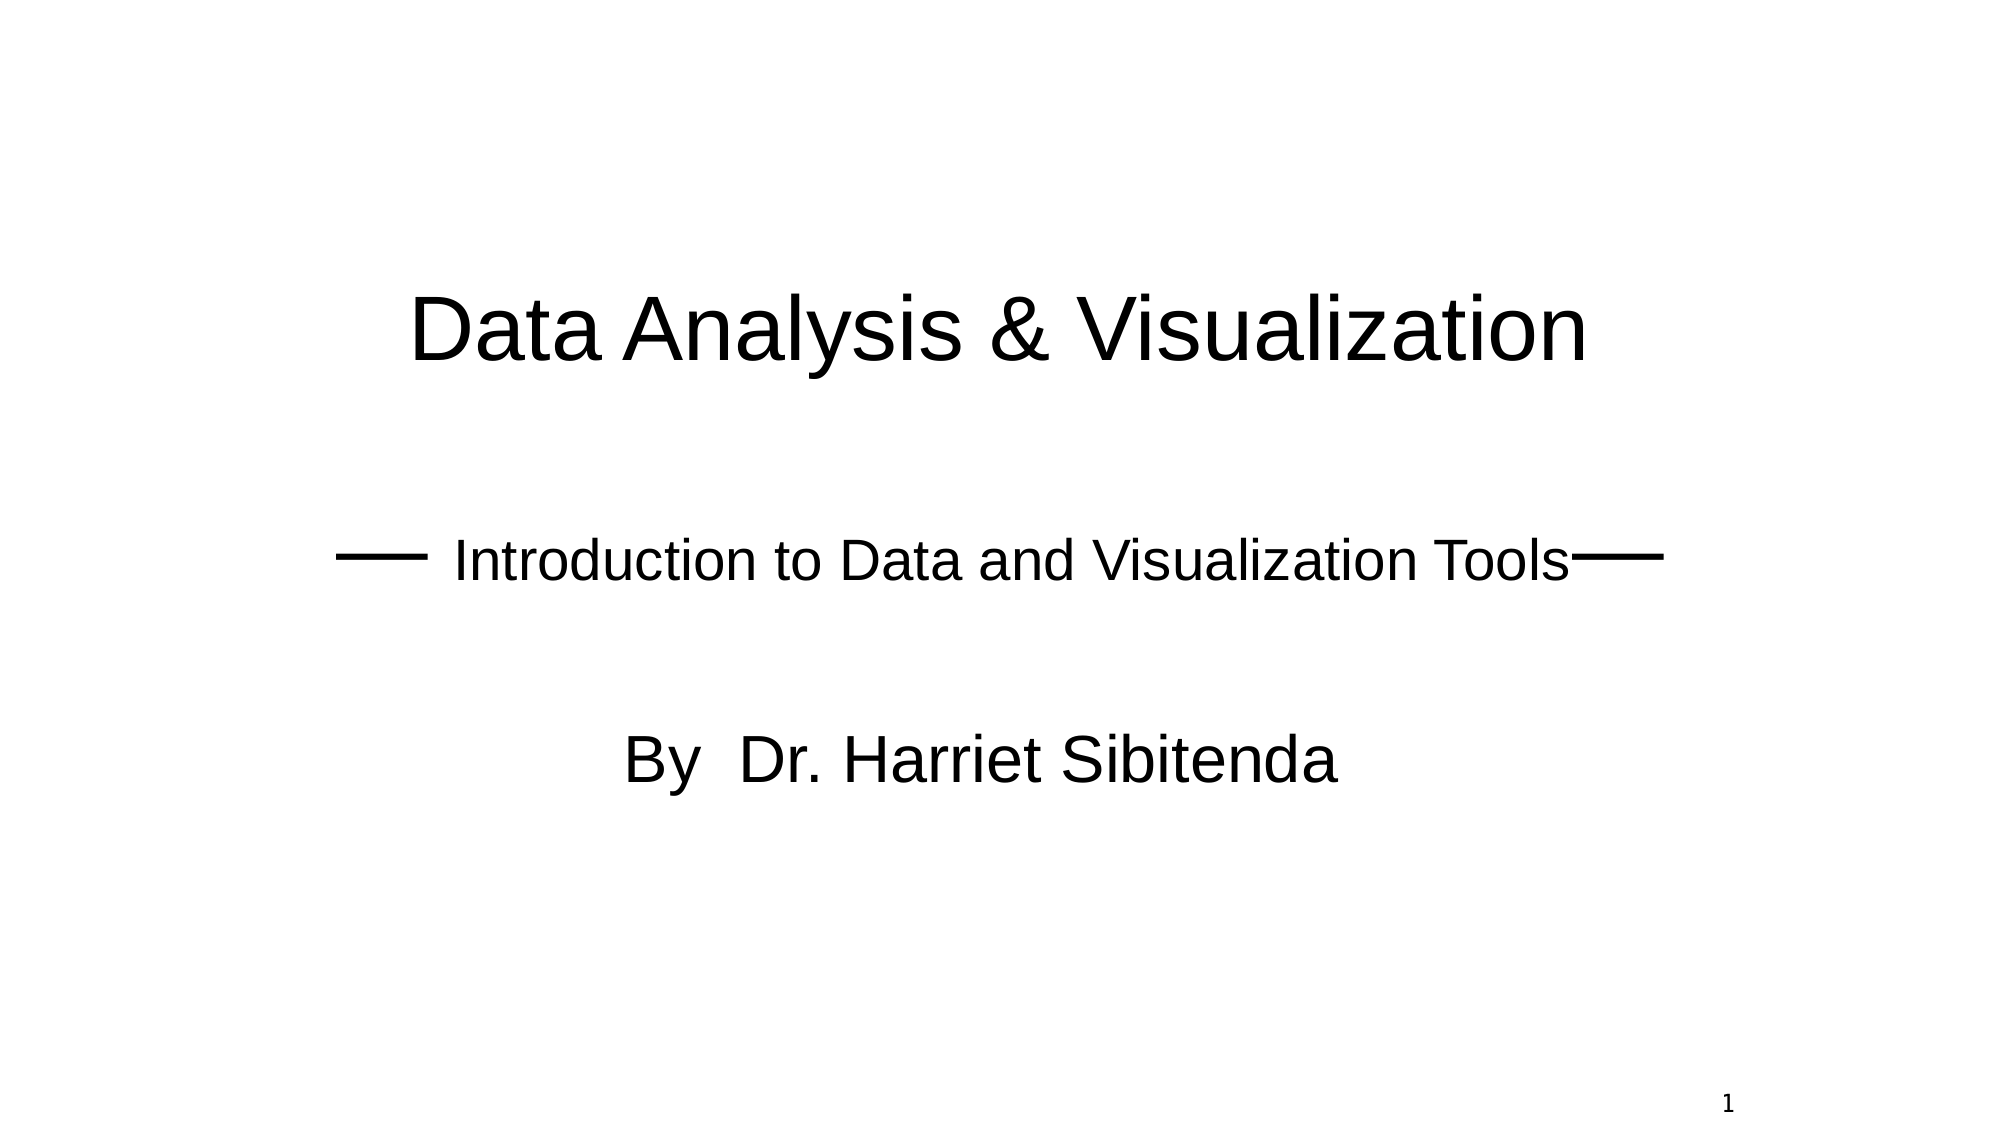

# Data Analysis & Visualization — Introduction to Data and Visualization Tools—
By  Dr. Harriet Sibitenda

1
1